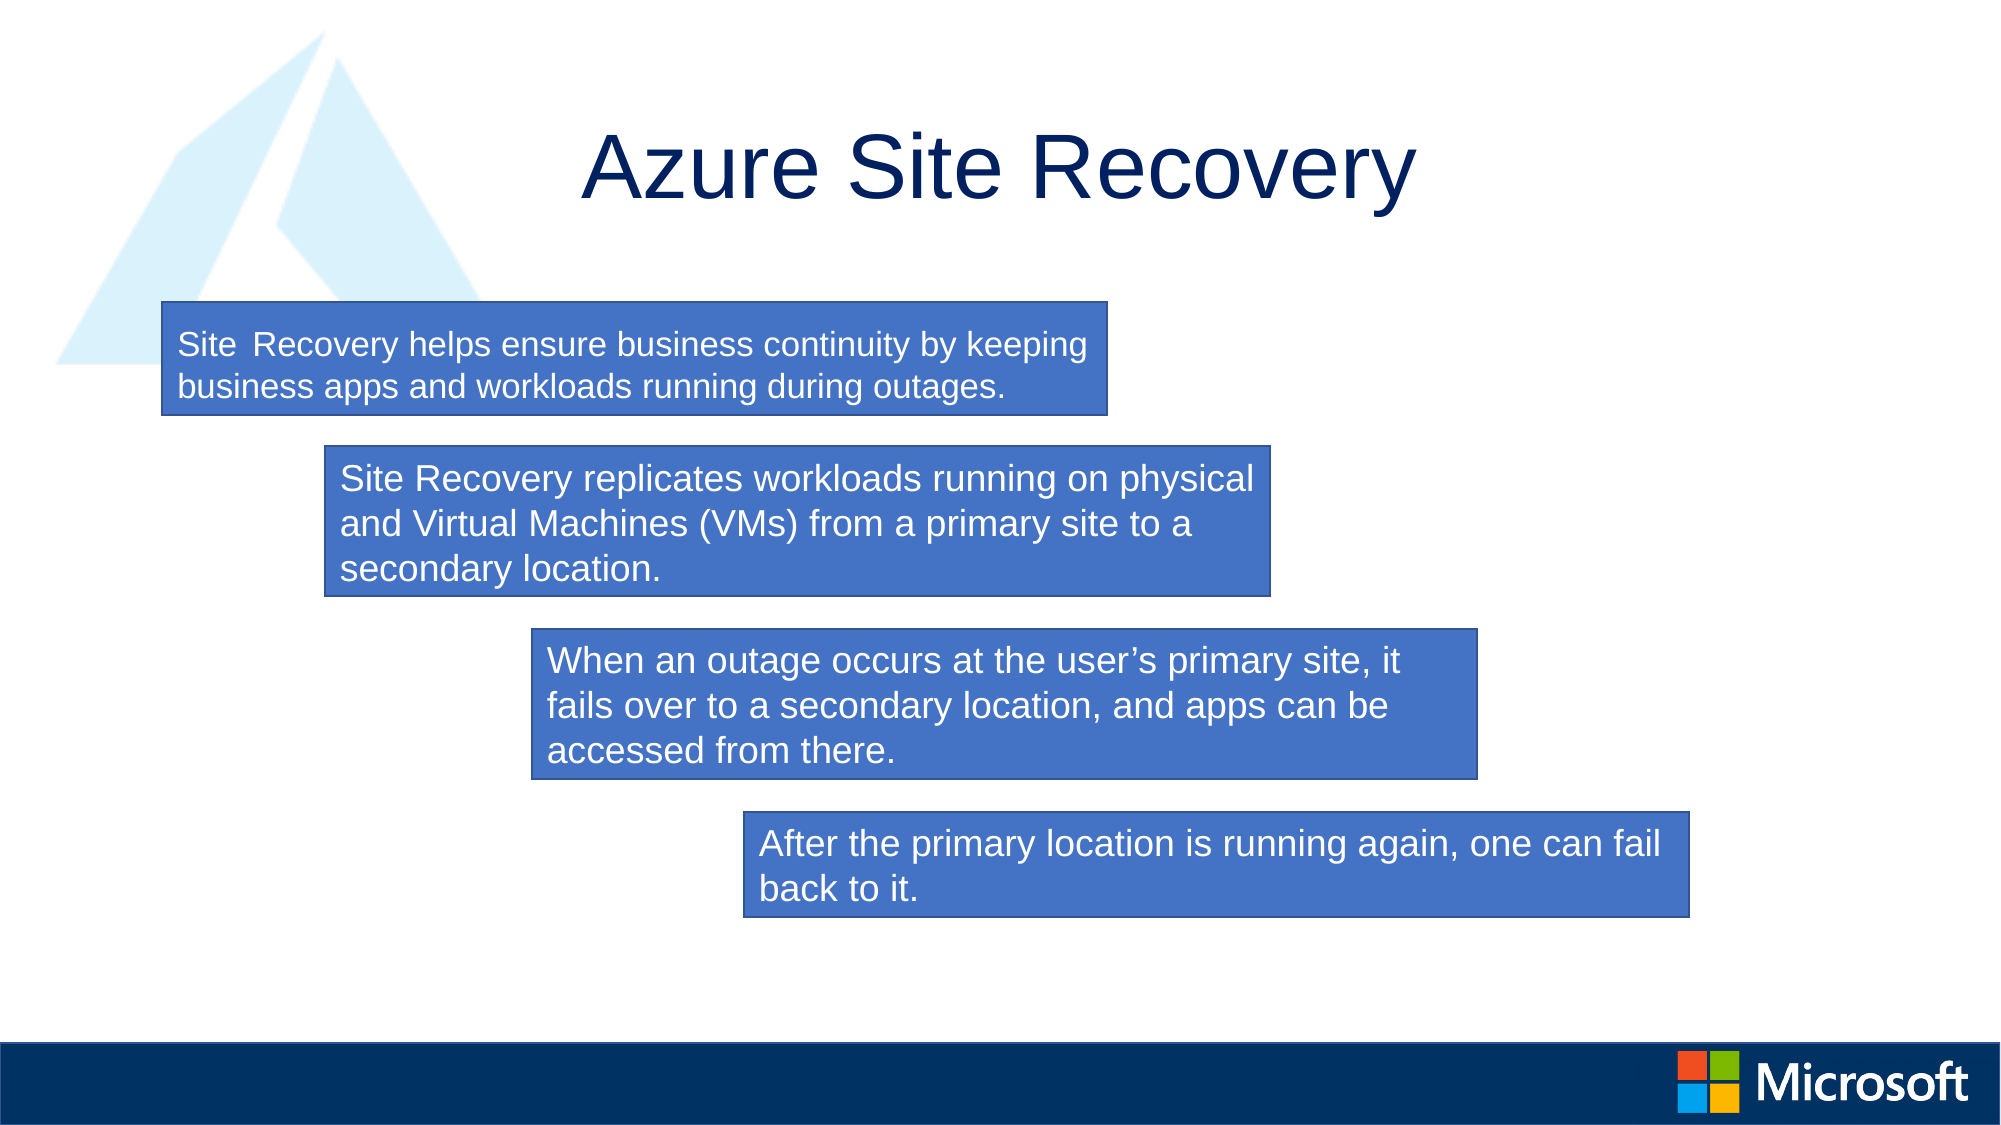

# Azure Site Recovery
Site Recovery helps ensure business continuity by keeping business apps and workloads running during outages.
Site Recovery replicates workloads running on physical and Virtual Machines (VMs) from a primary site to a secondary location.
When an outage occurs at the user’s primary site, it fails over to a secondary location, and apps can be accessed from there.
After the primary location is running again, one can fail back to it.